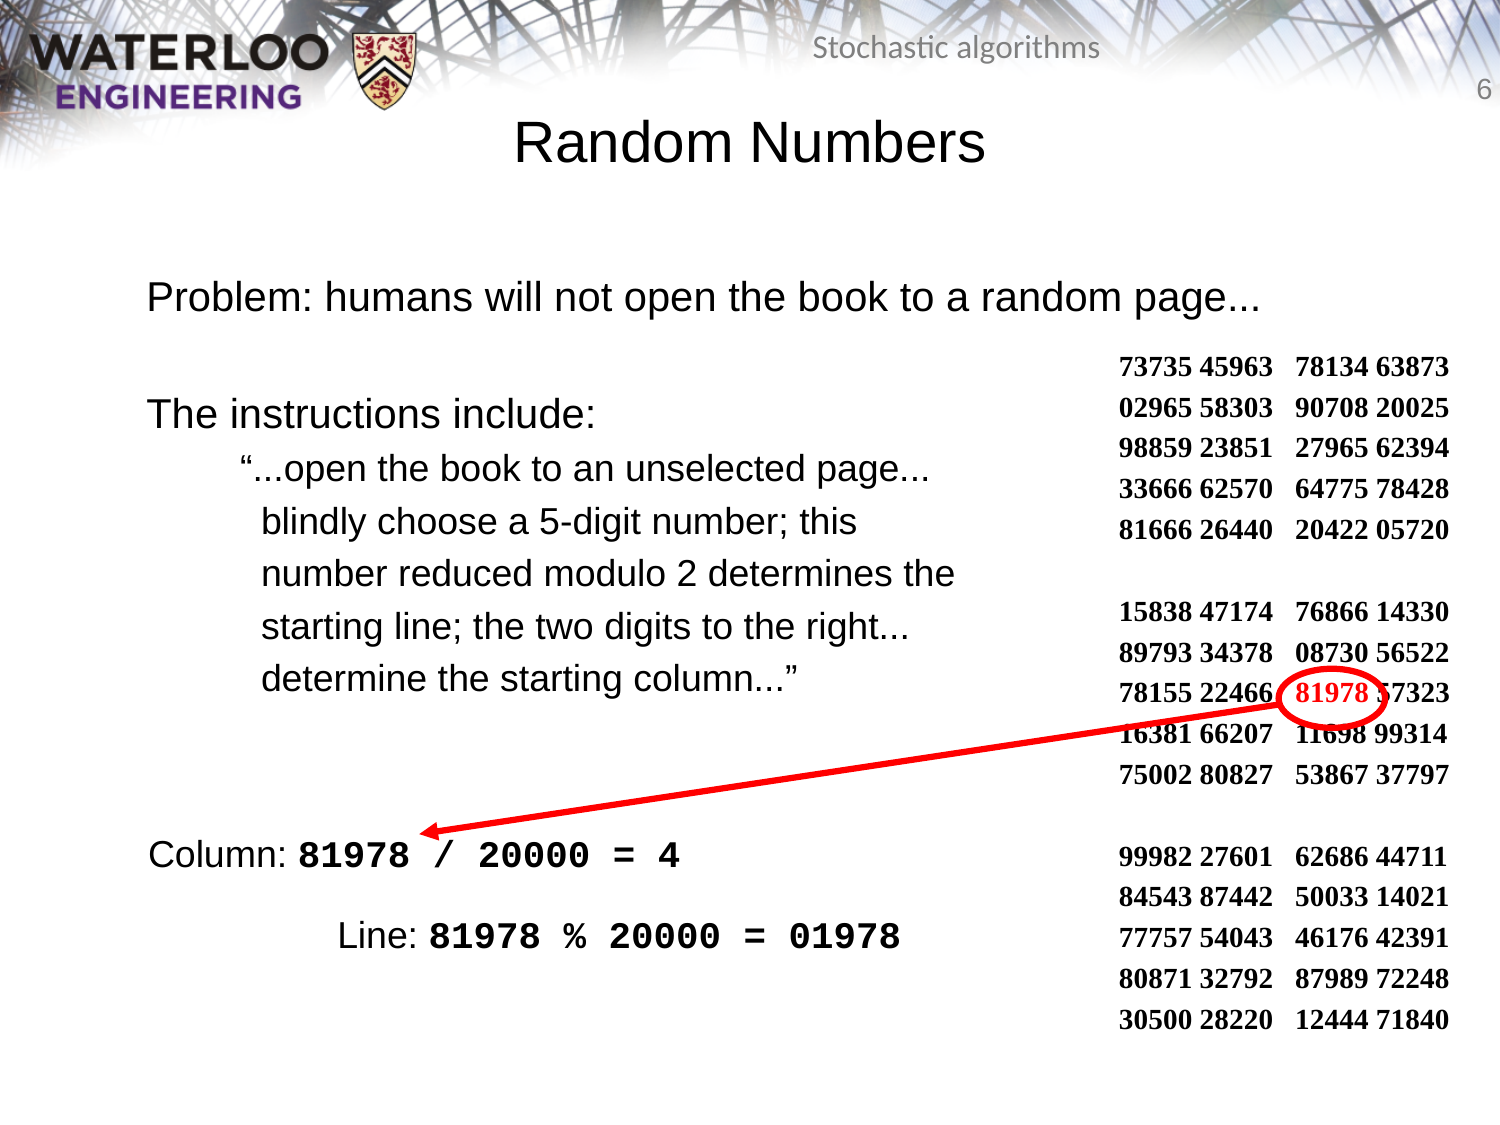

# Random Numbers
	Problem: humans will not open the book to a random page...

	The instructions include:
“...open the book to an unselected page...
  blindly choose a 5-digit number; this
  number reduced modulo 2 determines the
  starting line; the two digits to the right...
  determine the starting column...”
73735 45963   78134 63873
02965 58303   90708 20025
98859 23851   27965 62394
33666 62570   64775 78428
81666 26440   20422 05720

15838 47174   76866 14330
89793 34378   08730 56522
78155 22466   81978 57323
16381 66207   11698 99314
75002 80827   53867 37797

99982 27601   62686 44711
84543 87442   50033 14021
77757 54043   46176 42391
80871 32792   87989 72248
30500 28220   12444 71840

Column: 81978 / 20000 = 4
Line: 81978 % 20000 = 01978